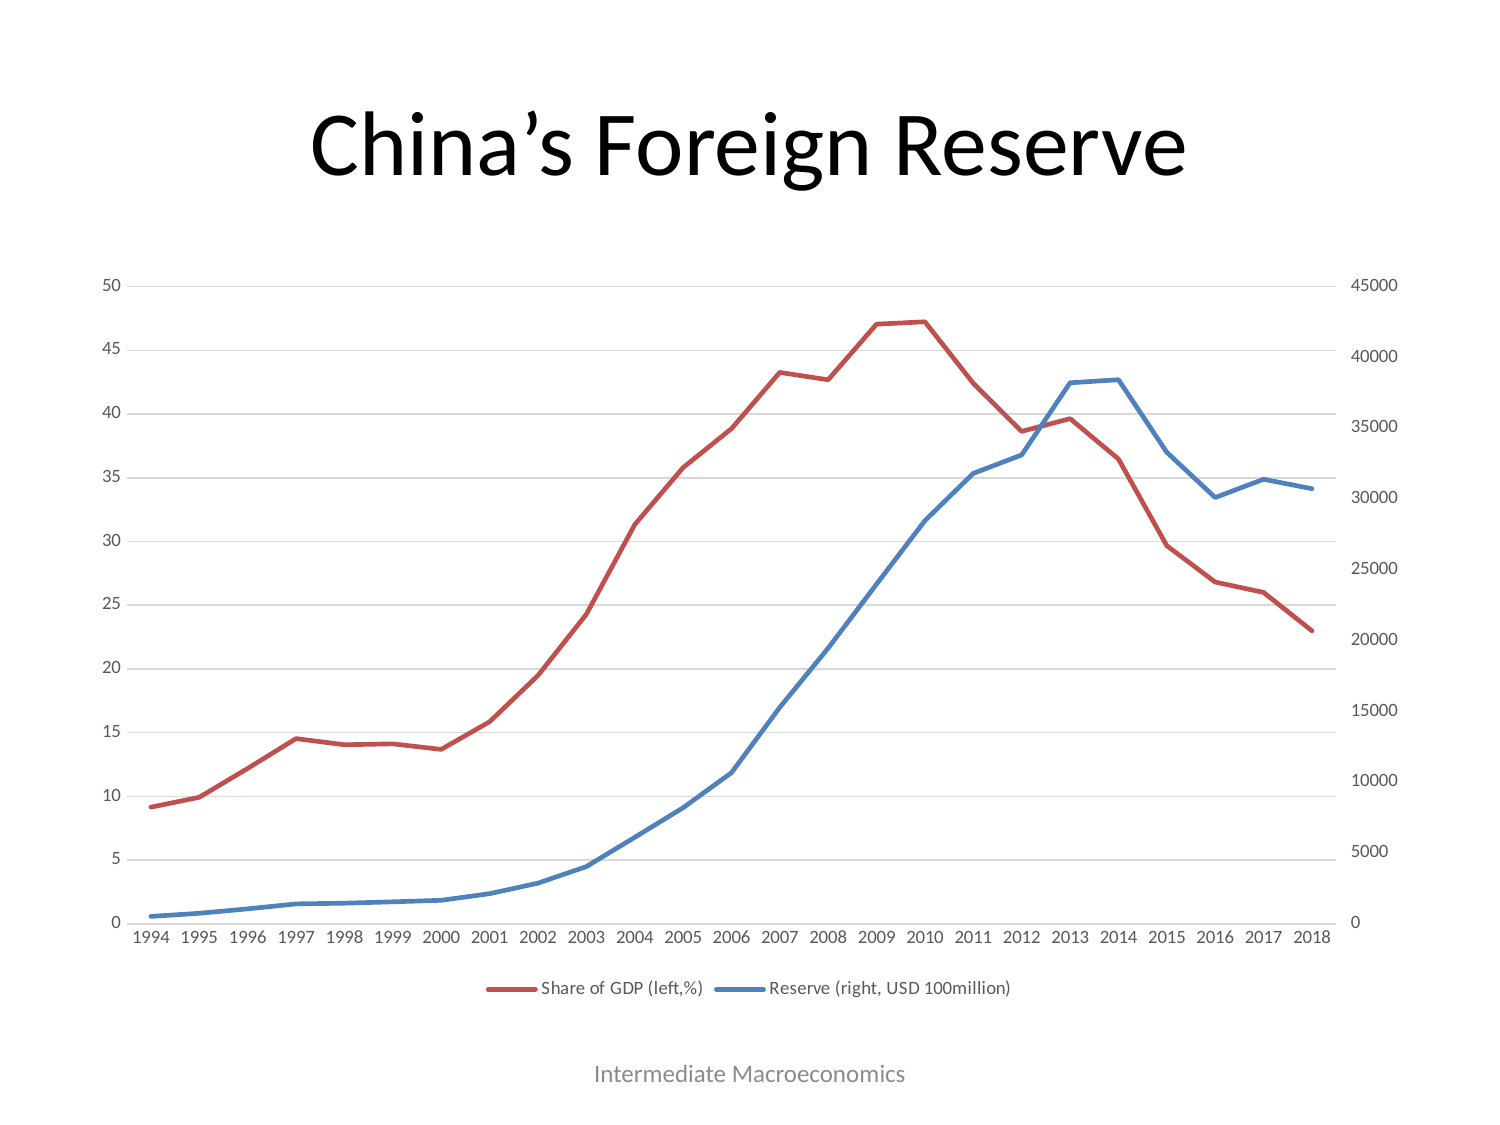

# China’s Foreign Reserve

### Chart

| Category | Share of GDP (left,%) | Reserve (right, USD 100million) |
|---|---|---|
| 1994 | 9.144805362037653 | 516.2 |
| 1995 | 9.921980940200005 | 735.97 |
| 1996 | 12.185369575494551 | 1050.29 |
| 1997 | 14.52679800400939 | 1398.9 |
| 1998 | 14.044078312054124 | 1449.59 |
| 1999 | 14.115712203281886 | 1546.75 |
| 2000 | 13.680963566095825 | 1655.74 |
| 2001 | 15.85051483845995 | 2121.65 |
| 2002 | 19.47647668158065 | 2864.07 |
| 2003 | 24.284474747615274 | 4032.51 |
| 2004 | 31.321953759978378 | 6099.32 |
| 2005 | 35.80330124340747 | 8188.72 |
| 2006 | 38.85631233874272 | 10663.44 |
| 2007 | 43.27405815485452 | 15282.49 |
| 2008 | 42.69214744504611 | 19460.3 |
| 2009 | 47.058871259149406 | 23991.52 |
| 2010 | 47.24571476314896 | 28473.38 |
| 2011 | 42.41368686234734 | 31811.48 |
| 2012 | 38.64109952884241 | 33115.89 |
| 2013 | 39.64428873947164 | 38213.15 |
| 2014 | 36.47645115546827 | 38430.18 |
| 2015 | 29.670356959960642 | 33303.62 |
| 2016 | 26.818519513234673 | 30105.17 |
| 2017 | 26.00434199751907 | 31399.49 |
| 2018 | 22.99046492636042 | 30727.12 |
Intermediate Macroeconomics